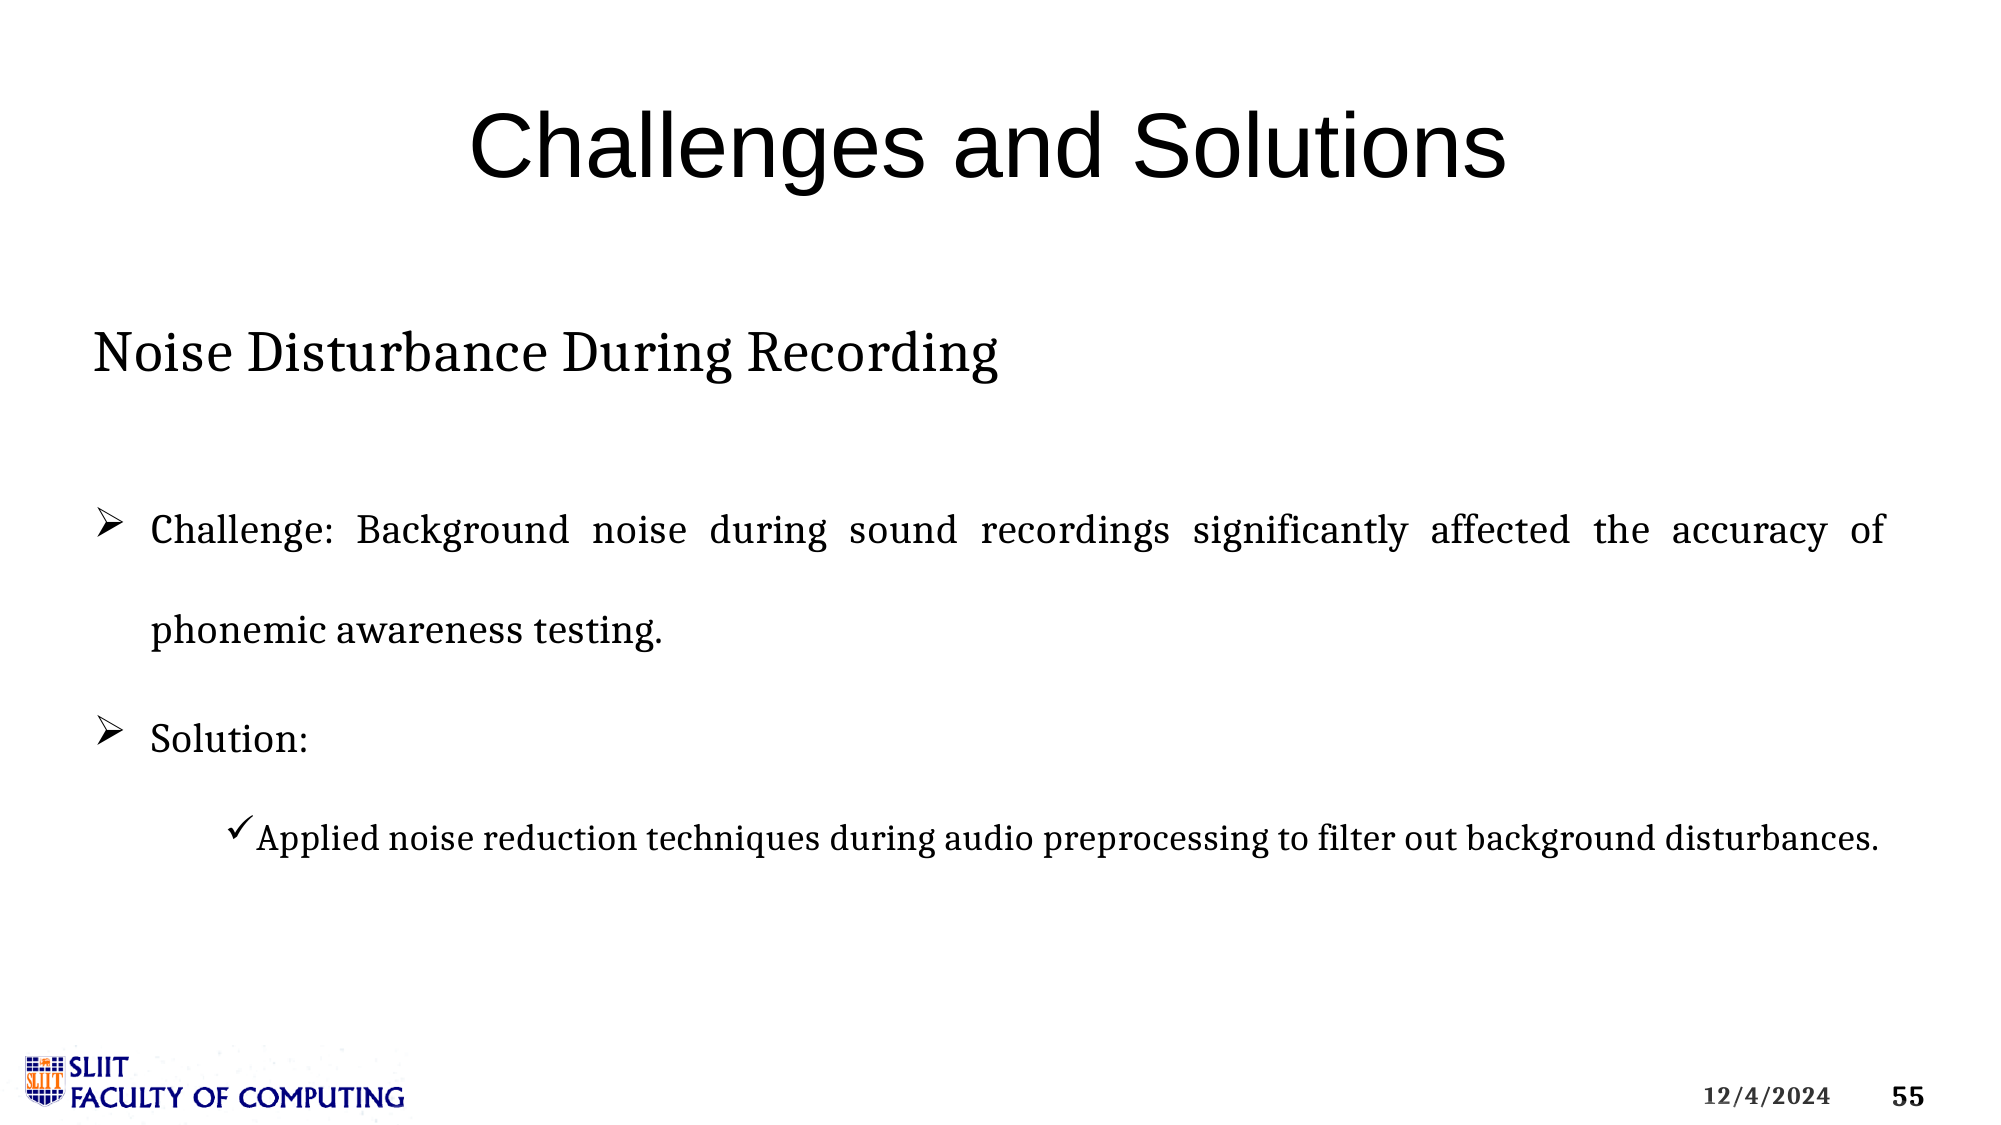

Challenges and Solutions
Noise Disturbance During Recording
Challenge: Background noise during sound recordings significantly affected the accuracy of phonemic awareness testing.
Solution:
Applied noise reduction techniques during audio preprocessing to filter out background disturbances.